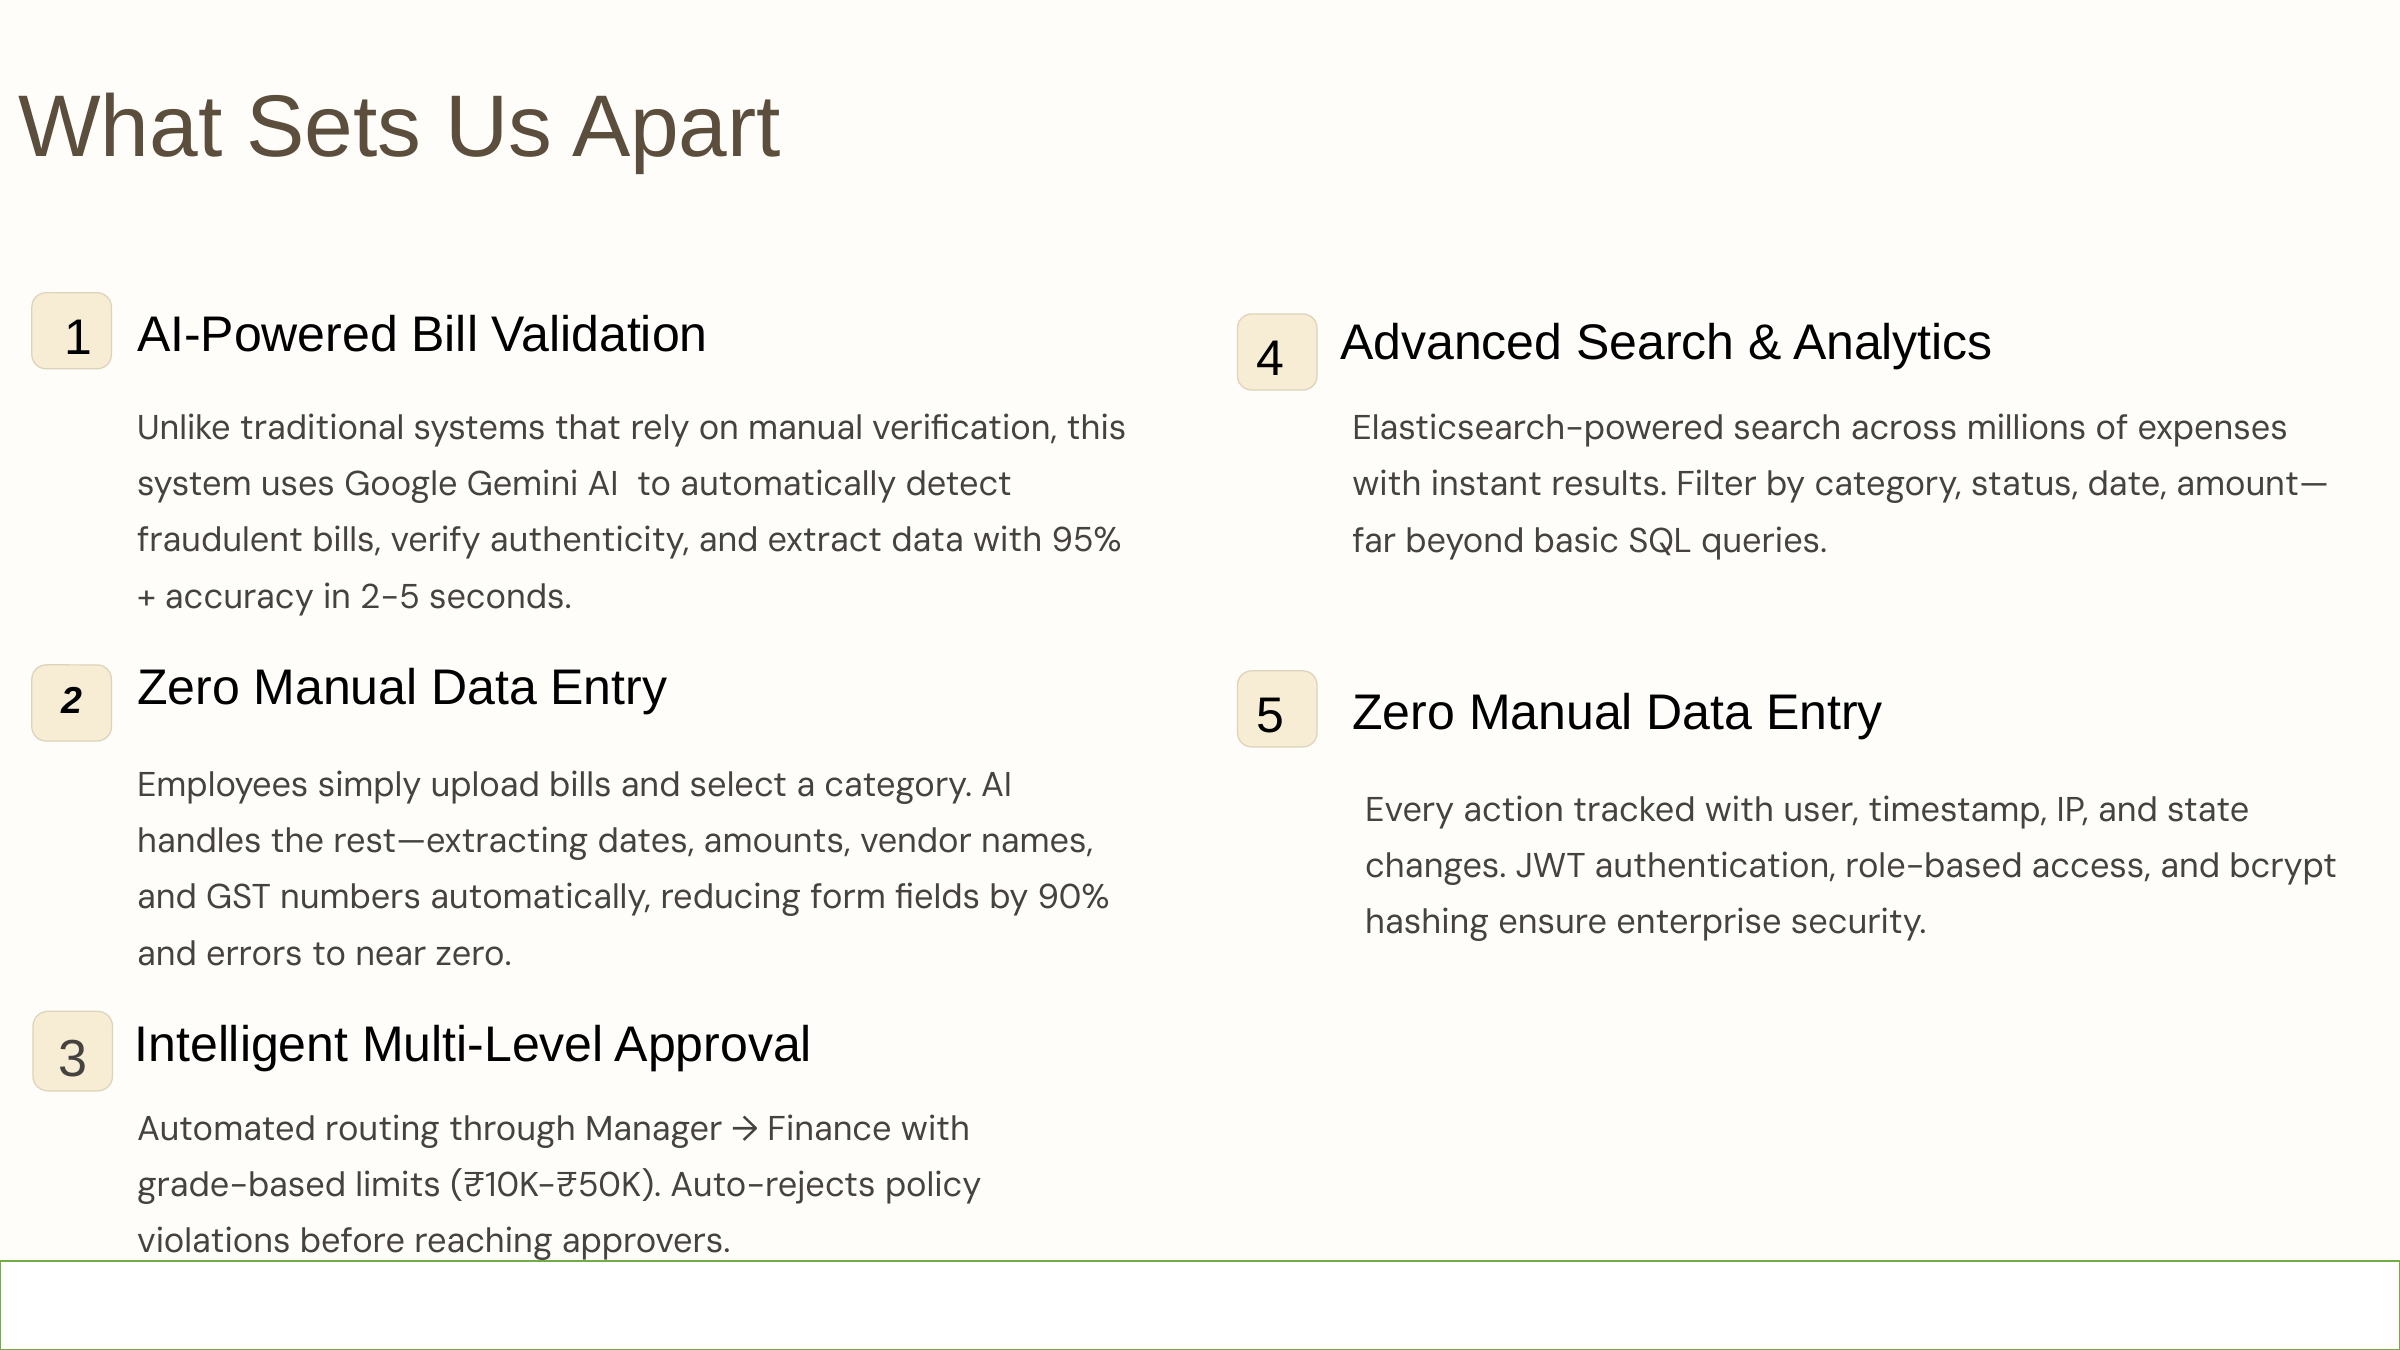

What Sets Us Apart
 1
AI-Powered Bill Validation
4
Advanced Search & Analytics
Unlike traditional systems that rely on manual verification, this system uses Google Gemini AI  to automatically detect fraudulent bills, verify authenticity, and extract data with 95%+ accuracy in 2-5 seconds.
Elasticsearch-powered search across millions of expenses with instant results. Filter by category, status, date, amount—far beyond basic SQL queries.

Zero Manual Data Entry
 2
5
Zero Manual Data Entry

Employees simply upload bills and select a category. AI handles the rest—extracting dates, amounts, vendor names, and GST numbers automatically, reducing form fields by 90% and errors to near zero.
Every action tracked with user, timestamp, IP, and state changes. JWT authentication, role-based access, and bcrypt hashing ensure enterprise security.

Intelligent Multi-Level Approval
3
Automated routing through Manager → Finance with grade-based limits (₹10K-₹50K). Auto-rejects policy violations before reaching approvers.